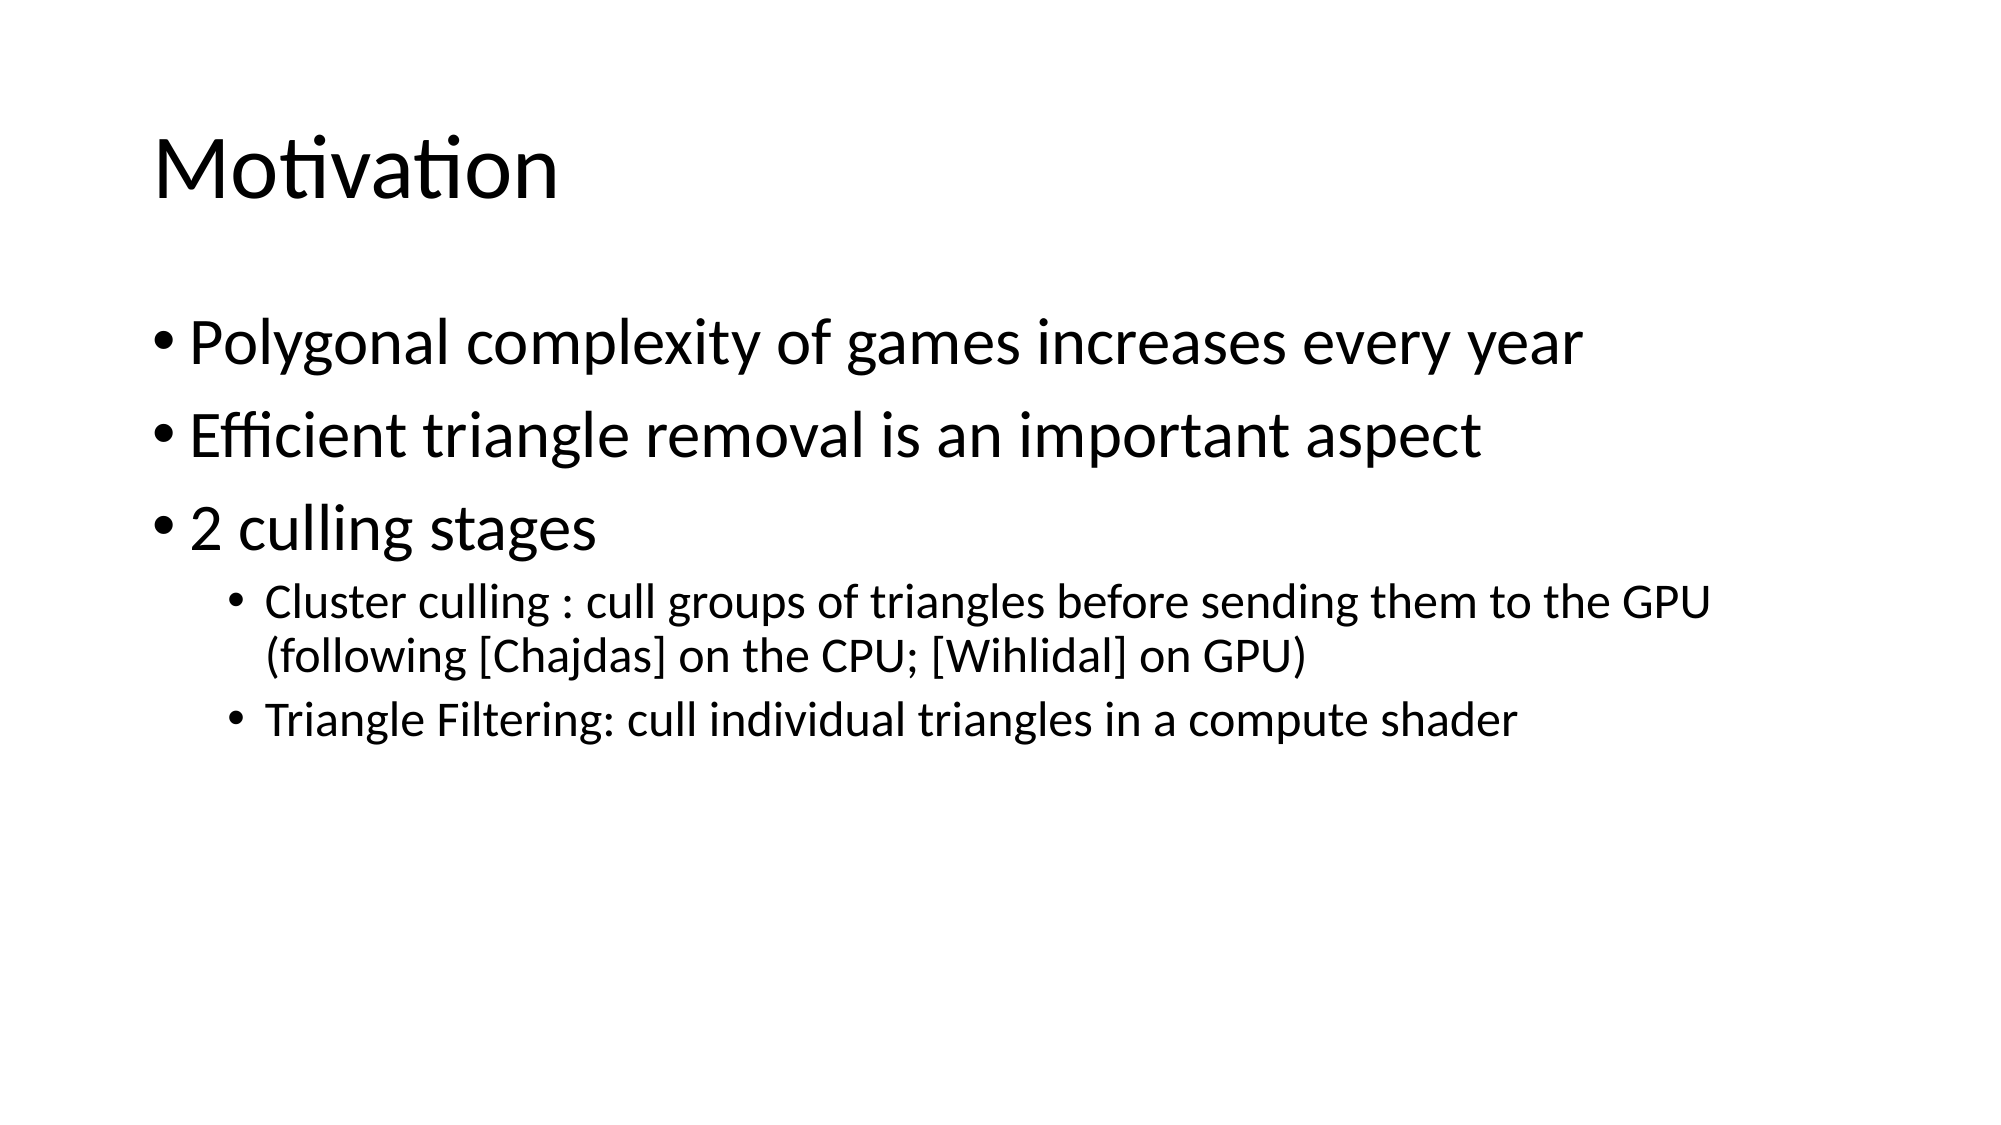

# Motivation
Polygonal complexity of games increases every year
Efficient triangle removal is an important aspect
2 culling stages
Cluster culling : cull groups of triangles before sending them to the GPU (following [Chajdas] on the CPU; [Wihlidal] on GPU)
Triangle Filtering: cull individual triangles in a compute shader